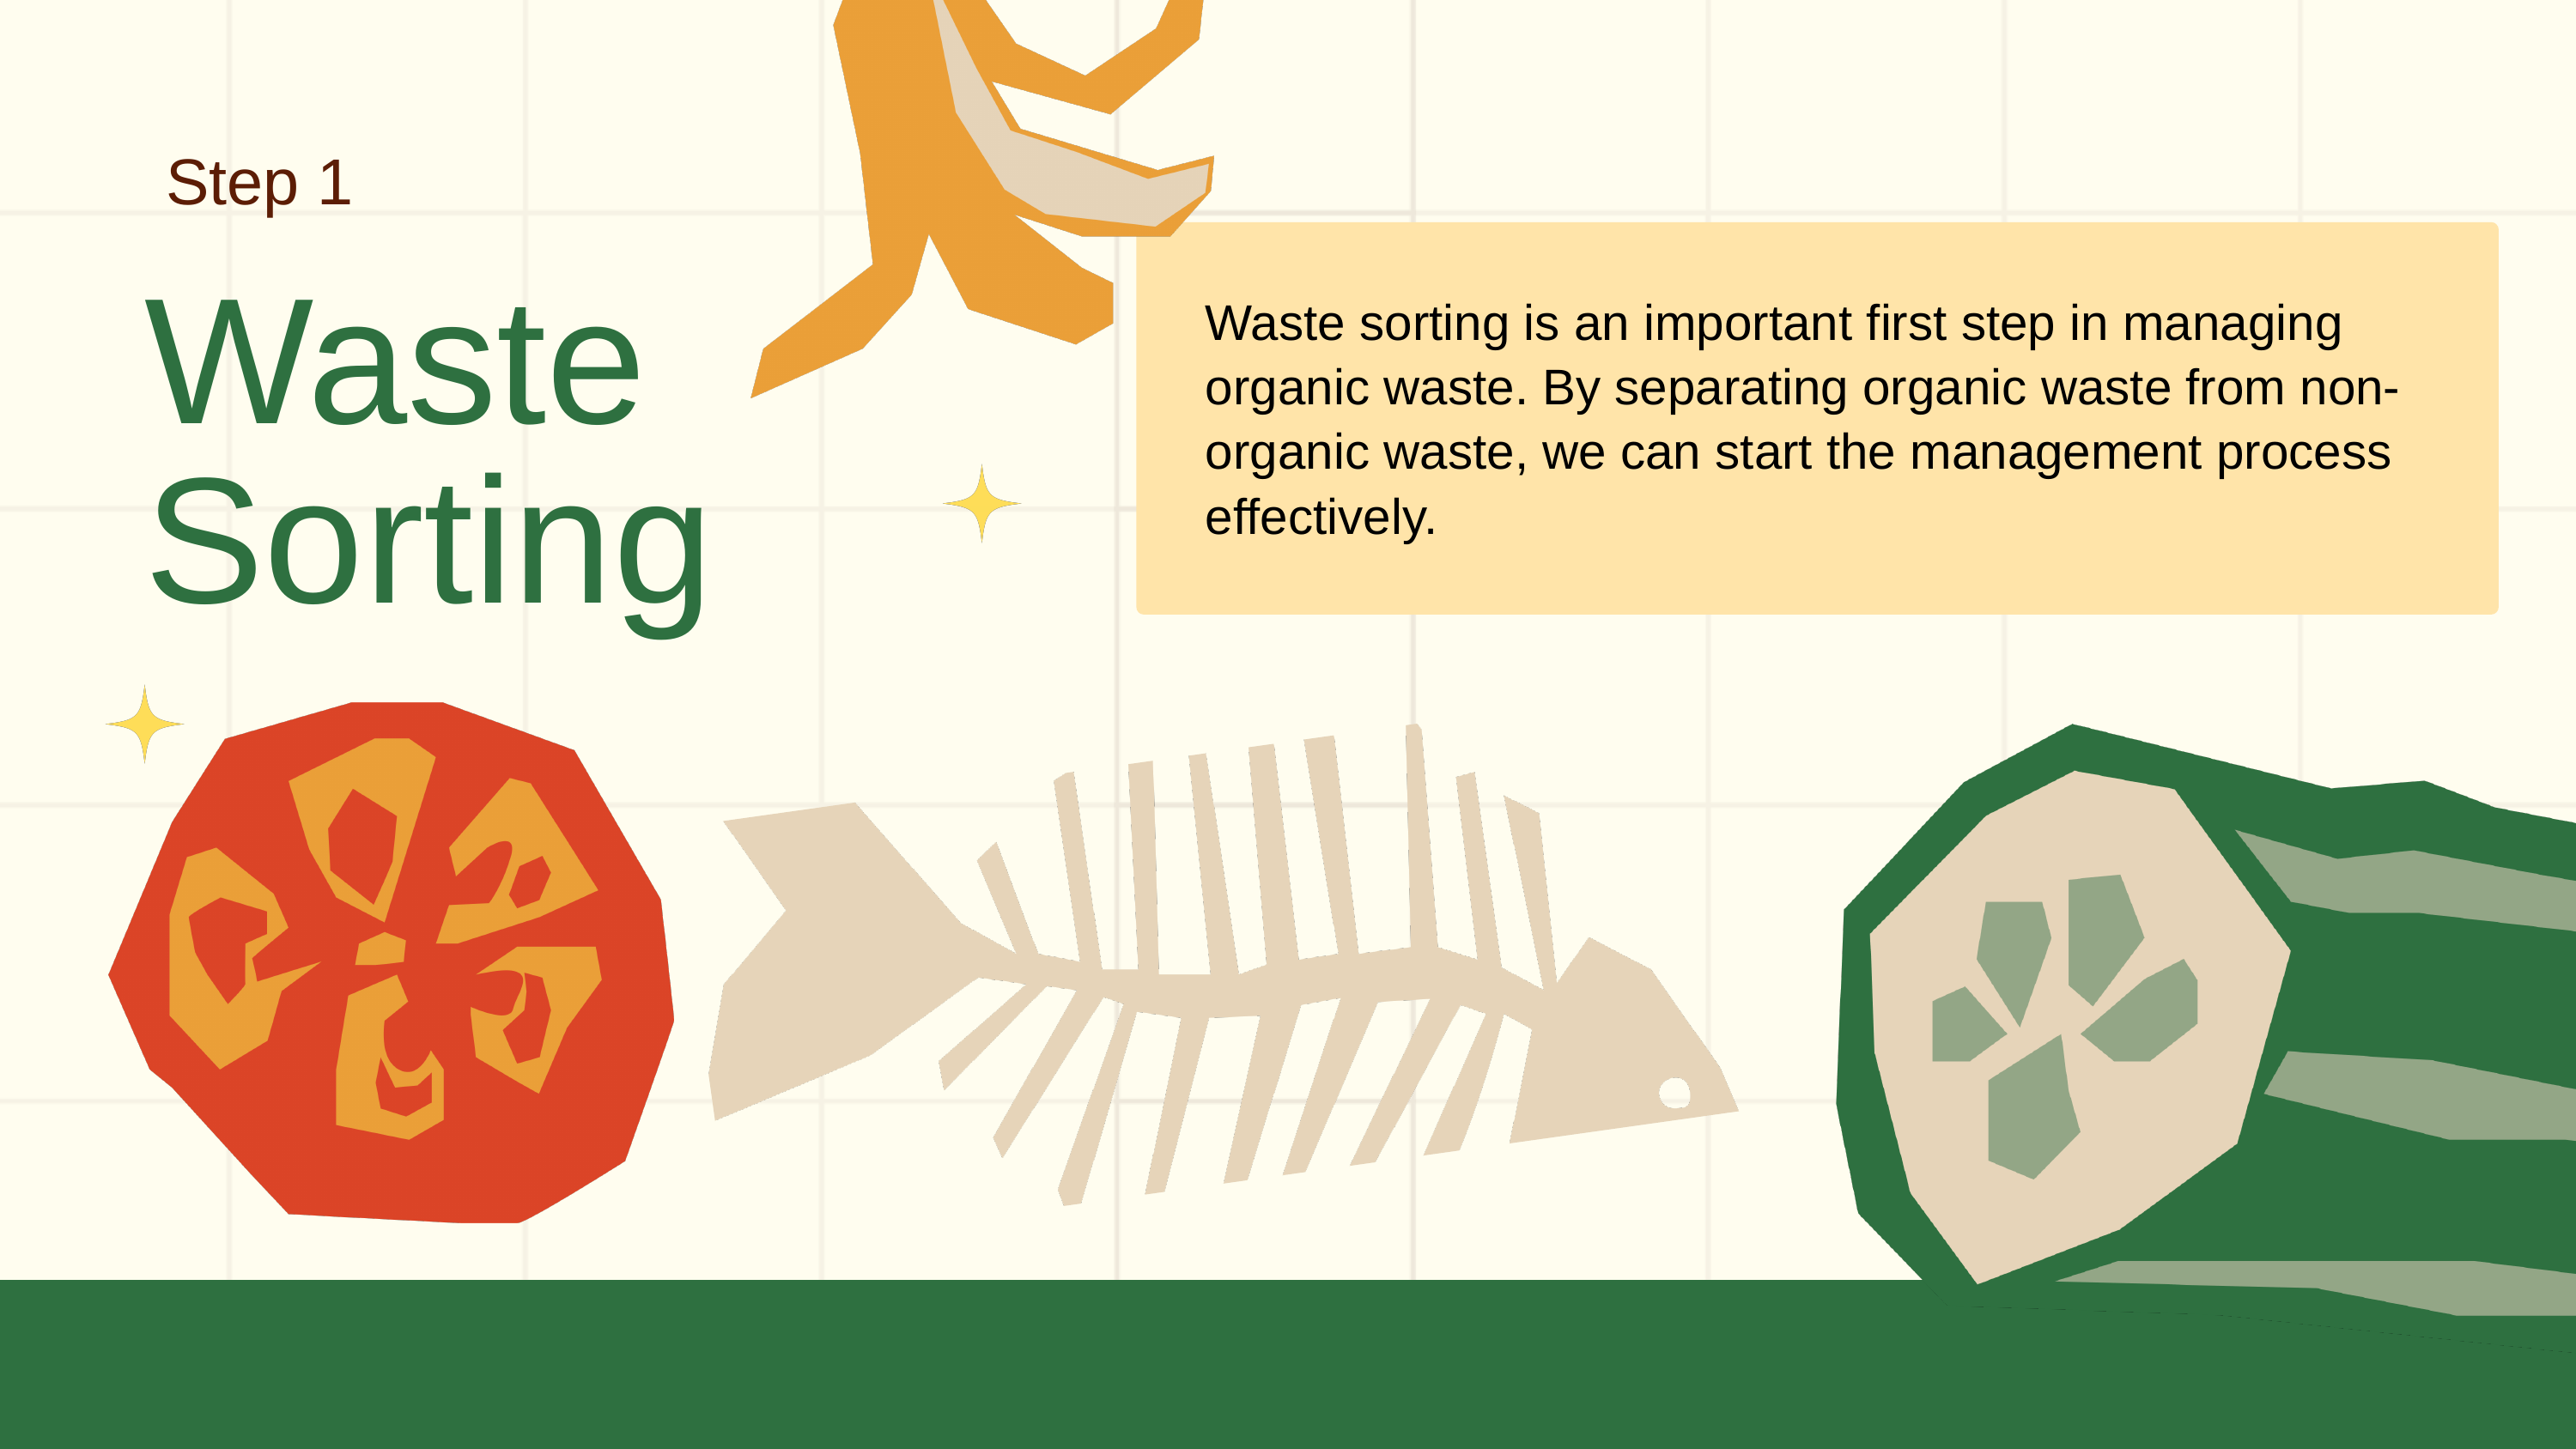

Step 1

Waste Sorting
Waste sorting is an important first step in managing organic waste. By separating organic waste from non-organic waste, we can start the management process effectively.